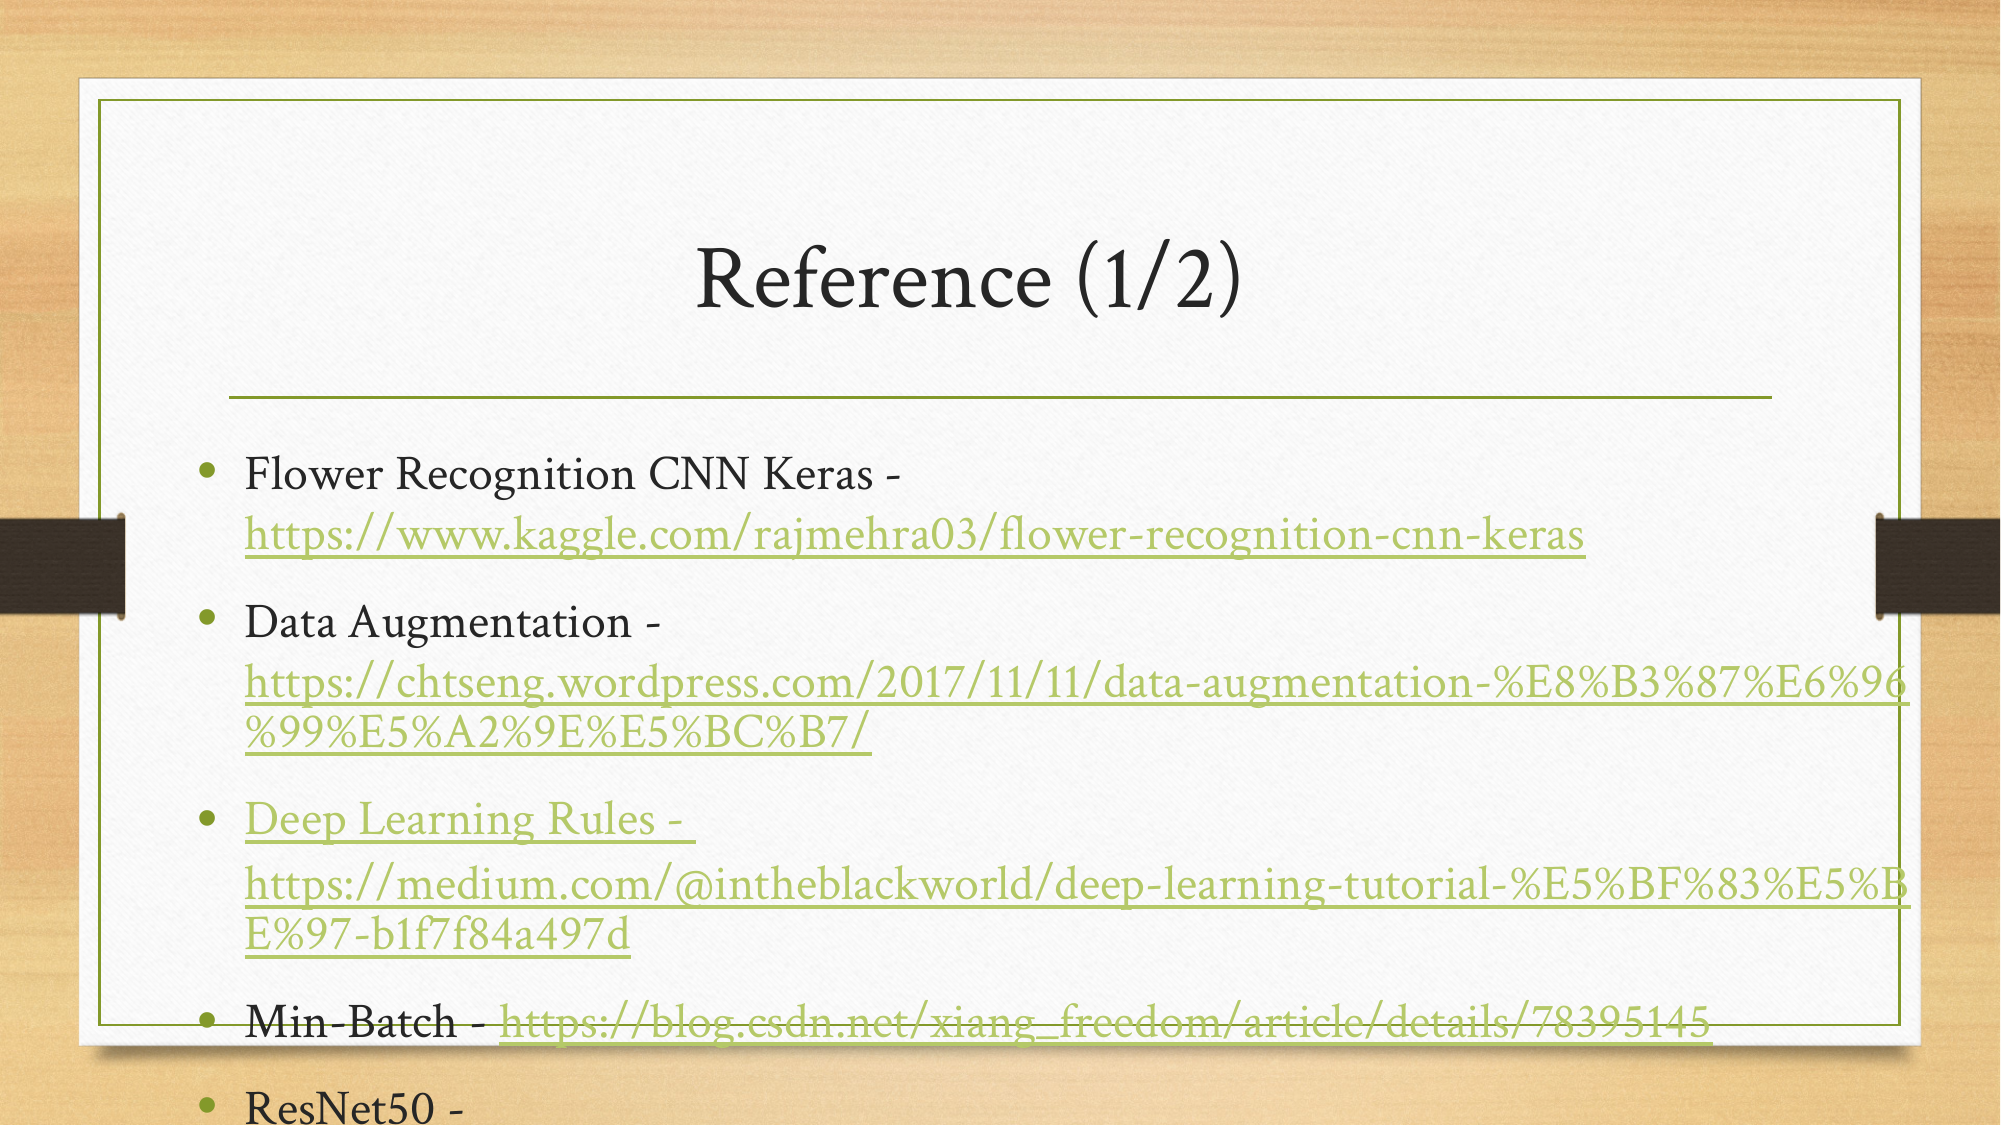

# Reference (1/2)
Flower Recognition CNN Keras - https://www.kaggle.com/rajmehra03/flower-recognition-cnn-keras
Data Augmentation - https://chtseng.wordpress.com/2017/11/11/data-augmentation-%E8%B3%87%E6%96%99%E5%A2%9E%E5%BC%B7/
Deep Learning Rules - https://medium.com/@intheblackworld/deep-learning-tutorial-%E5%BF%83%E5%BE%97-b1f7f84a497d
Min-Batch - https://blog.csdn.net/xiang_freedom/article/details/78395145
ResNet50 - https://blog.gtwang.org/programming/keras-resnet-50-pre-trained-model-build-dogs-cats-image-classification-system/